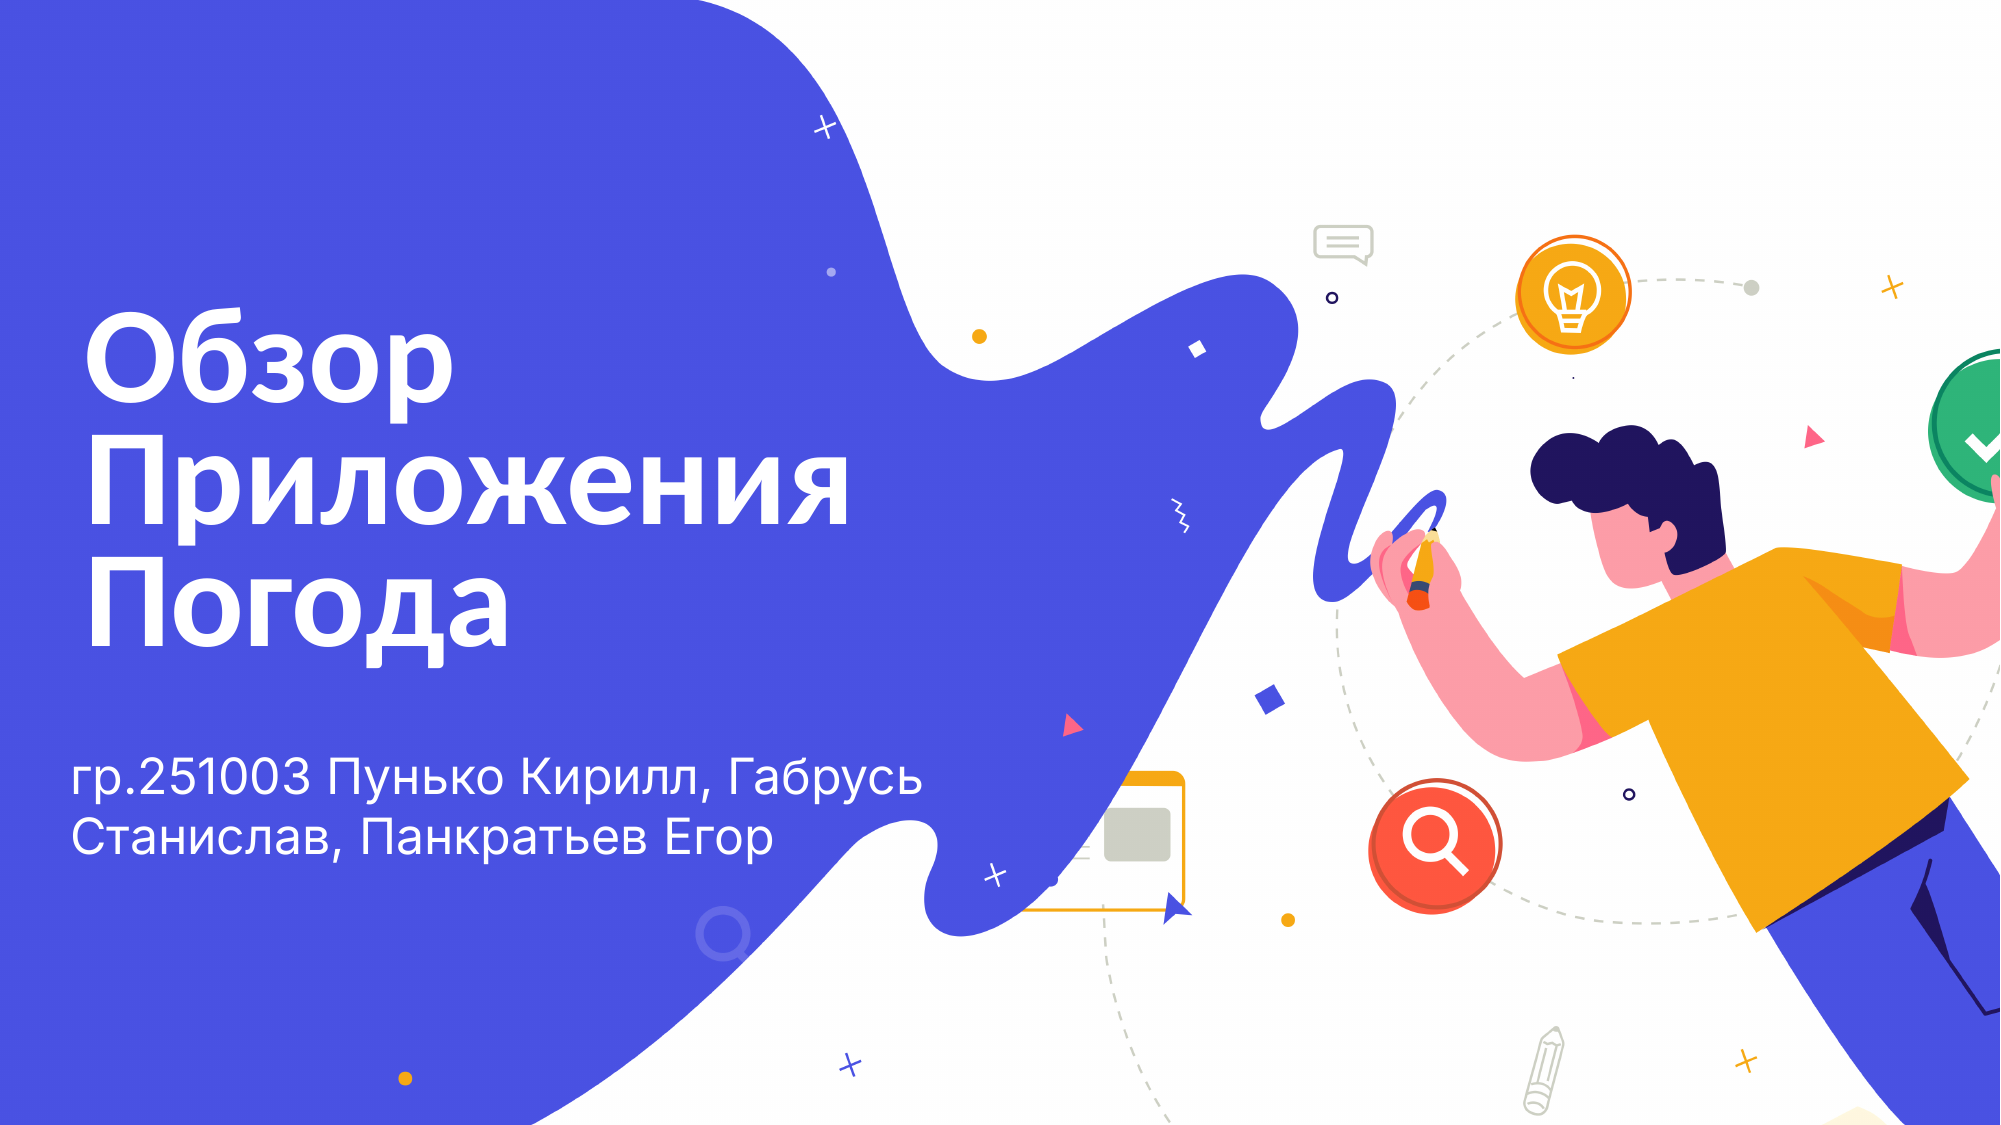

# Обзор Приложения Погода
гр.251003 Пунько Кирилл, Габрусь Станислав, Панкратьев Егор